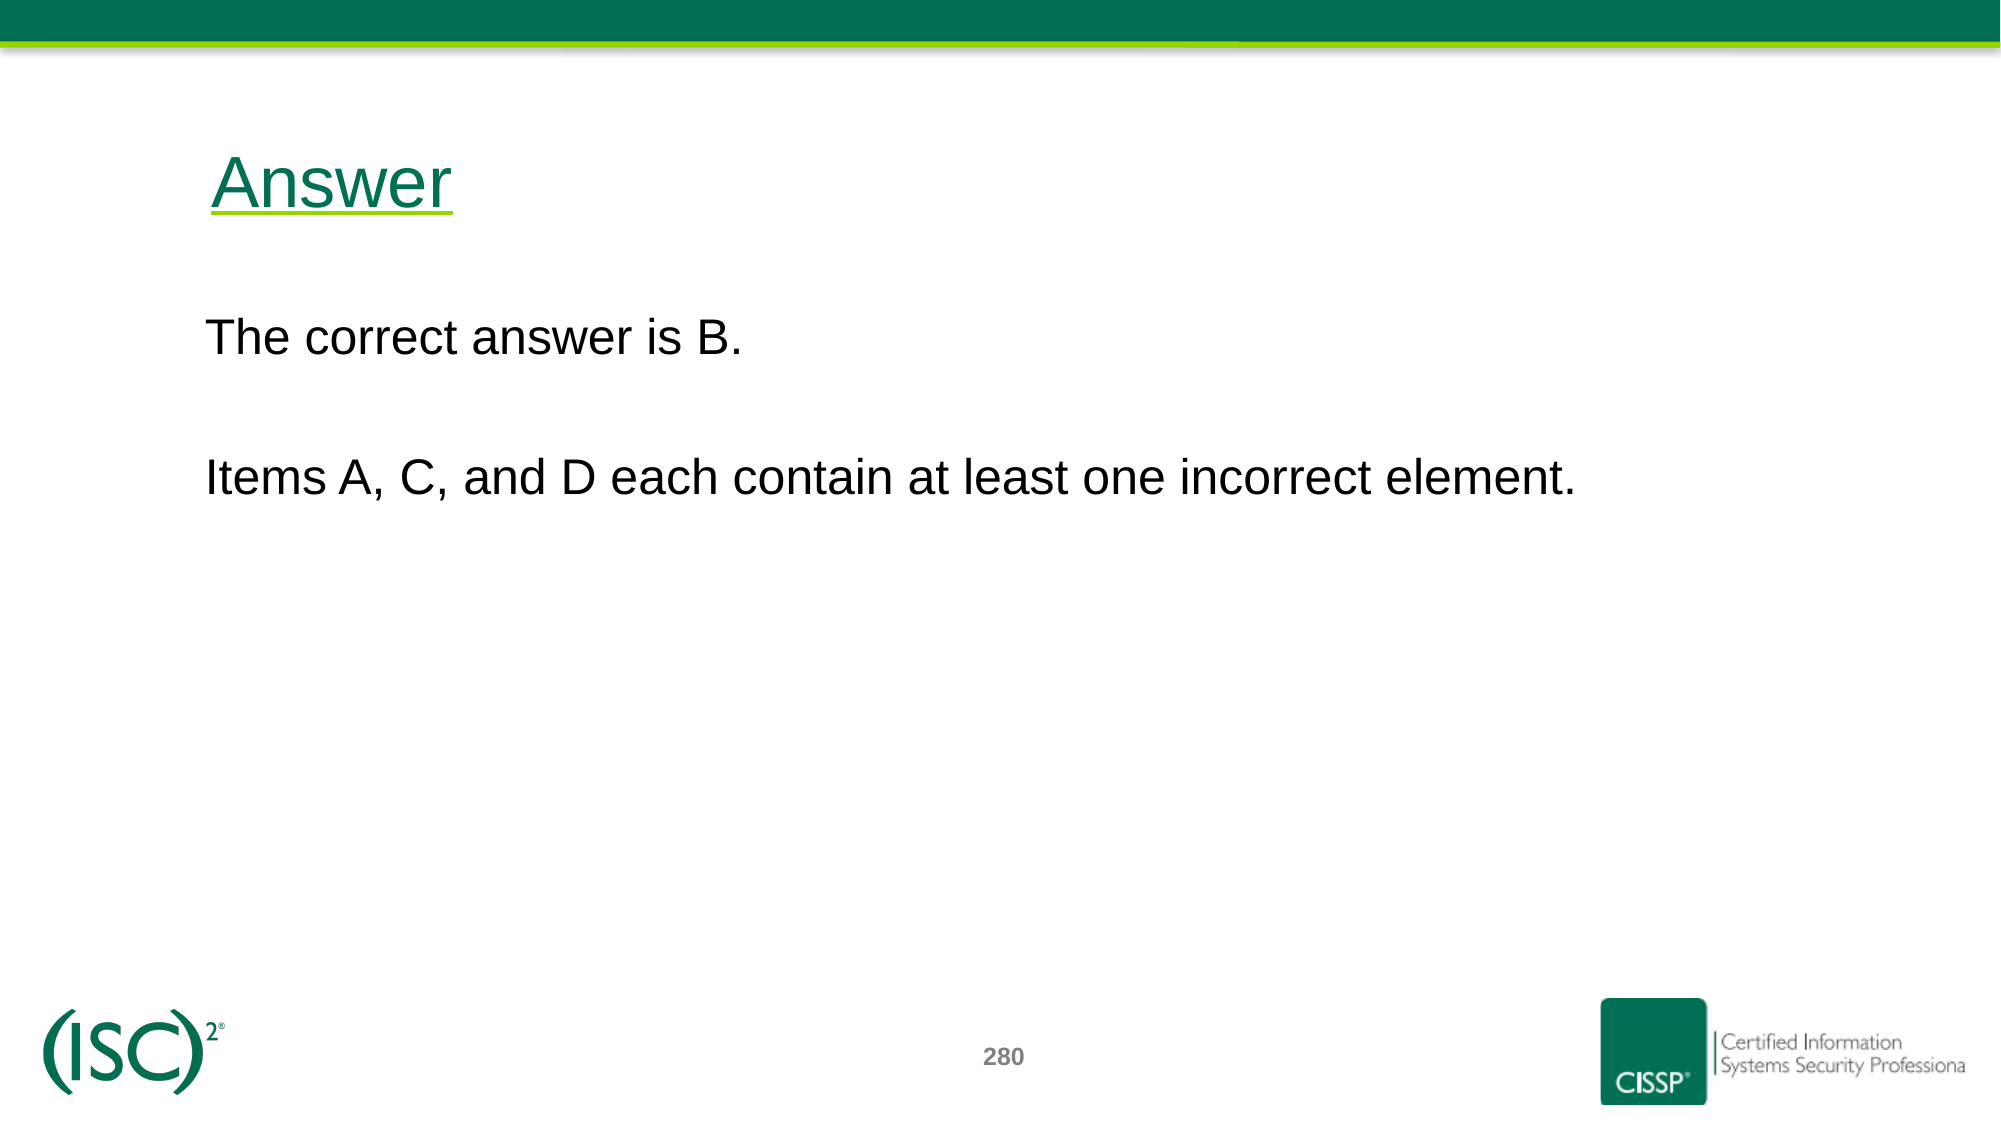

# Answer
The correct answer is B.

Items A, C, and D each contain at least one incorrect element.